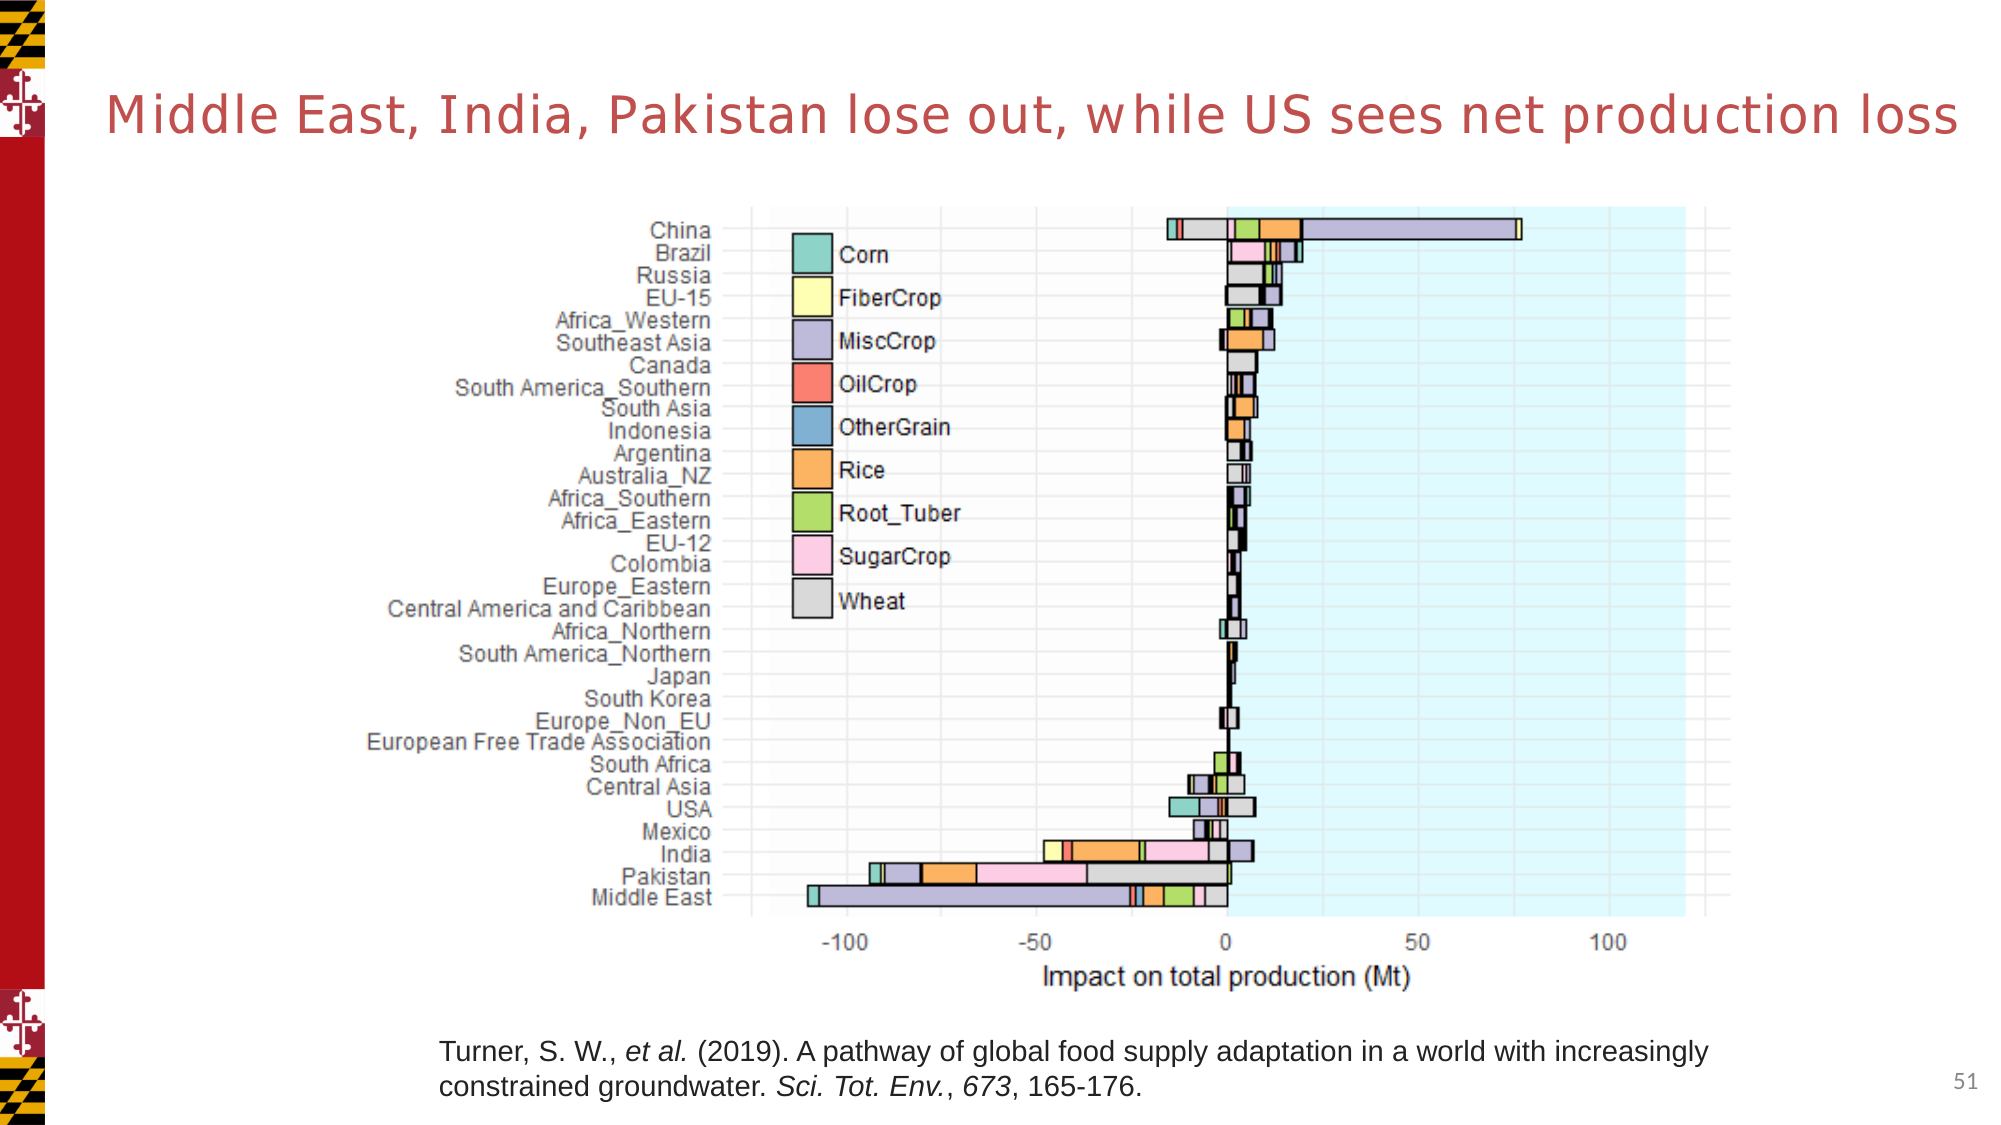

# Middle East, India, Pakistan lose out, while US sees net production loss

Turner, S. W., et al. (2019). A pathway of global food supply adaptation in a world with increasingly constrained groundwater. Sci. Tot. Env., 673, 165-176.

March 5, 2018
19